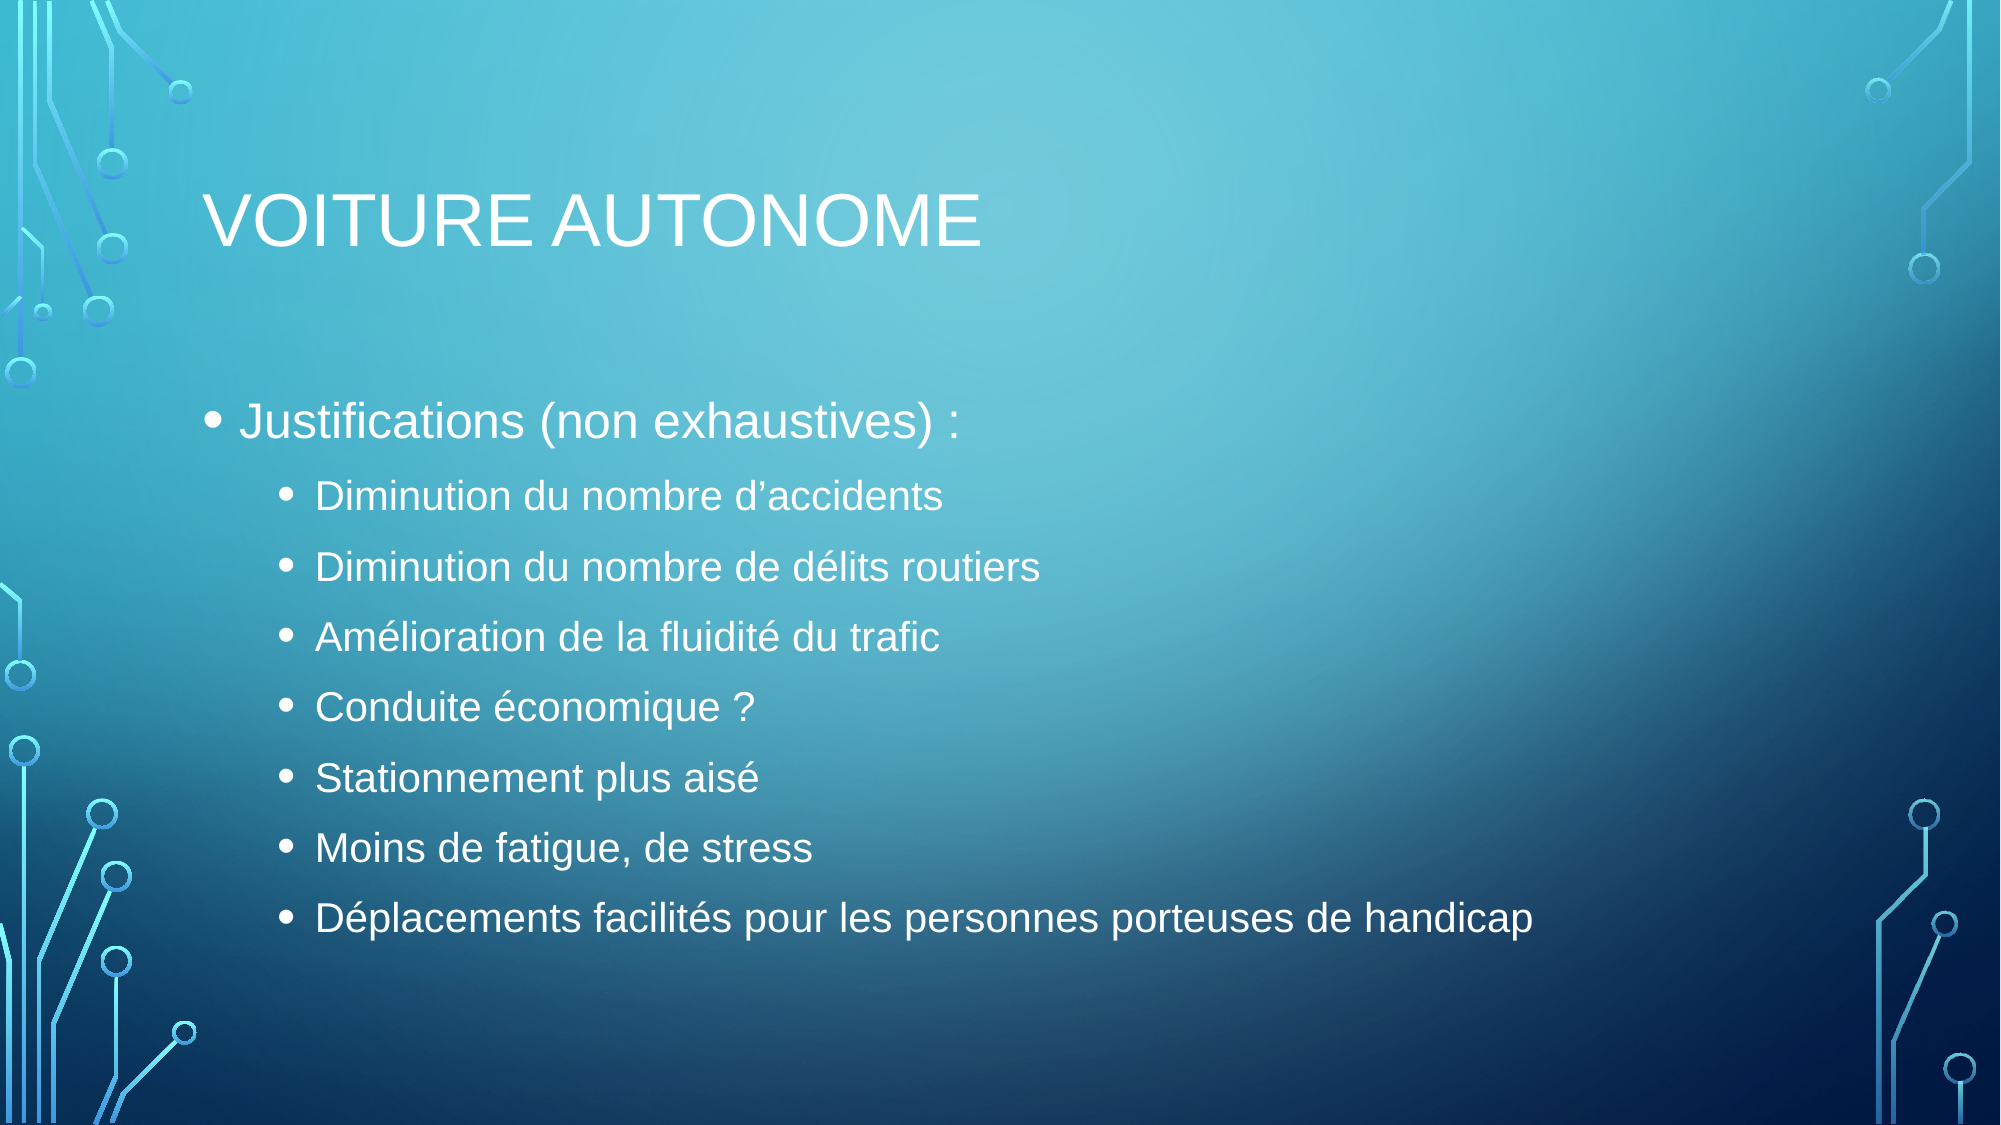

# Voiture autonome
Justifications (non exhaustives) :
Diminution du nombre d’accidents
Diminution du nombre de délits routiers
Amélioration de la fluidité du trafic
Conduite économique ?
Stationnement plus aisé
Moins de fatigue, de stress
Déplacements facilités pour les personnes porteuses de handicap